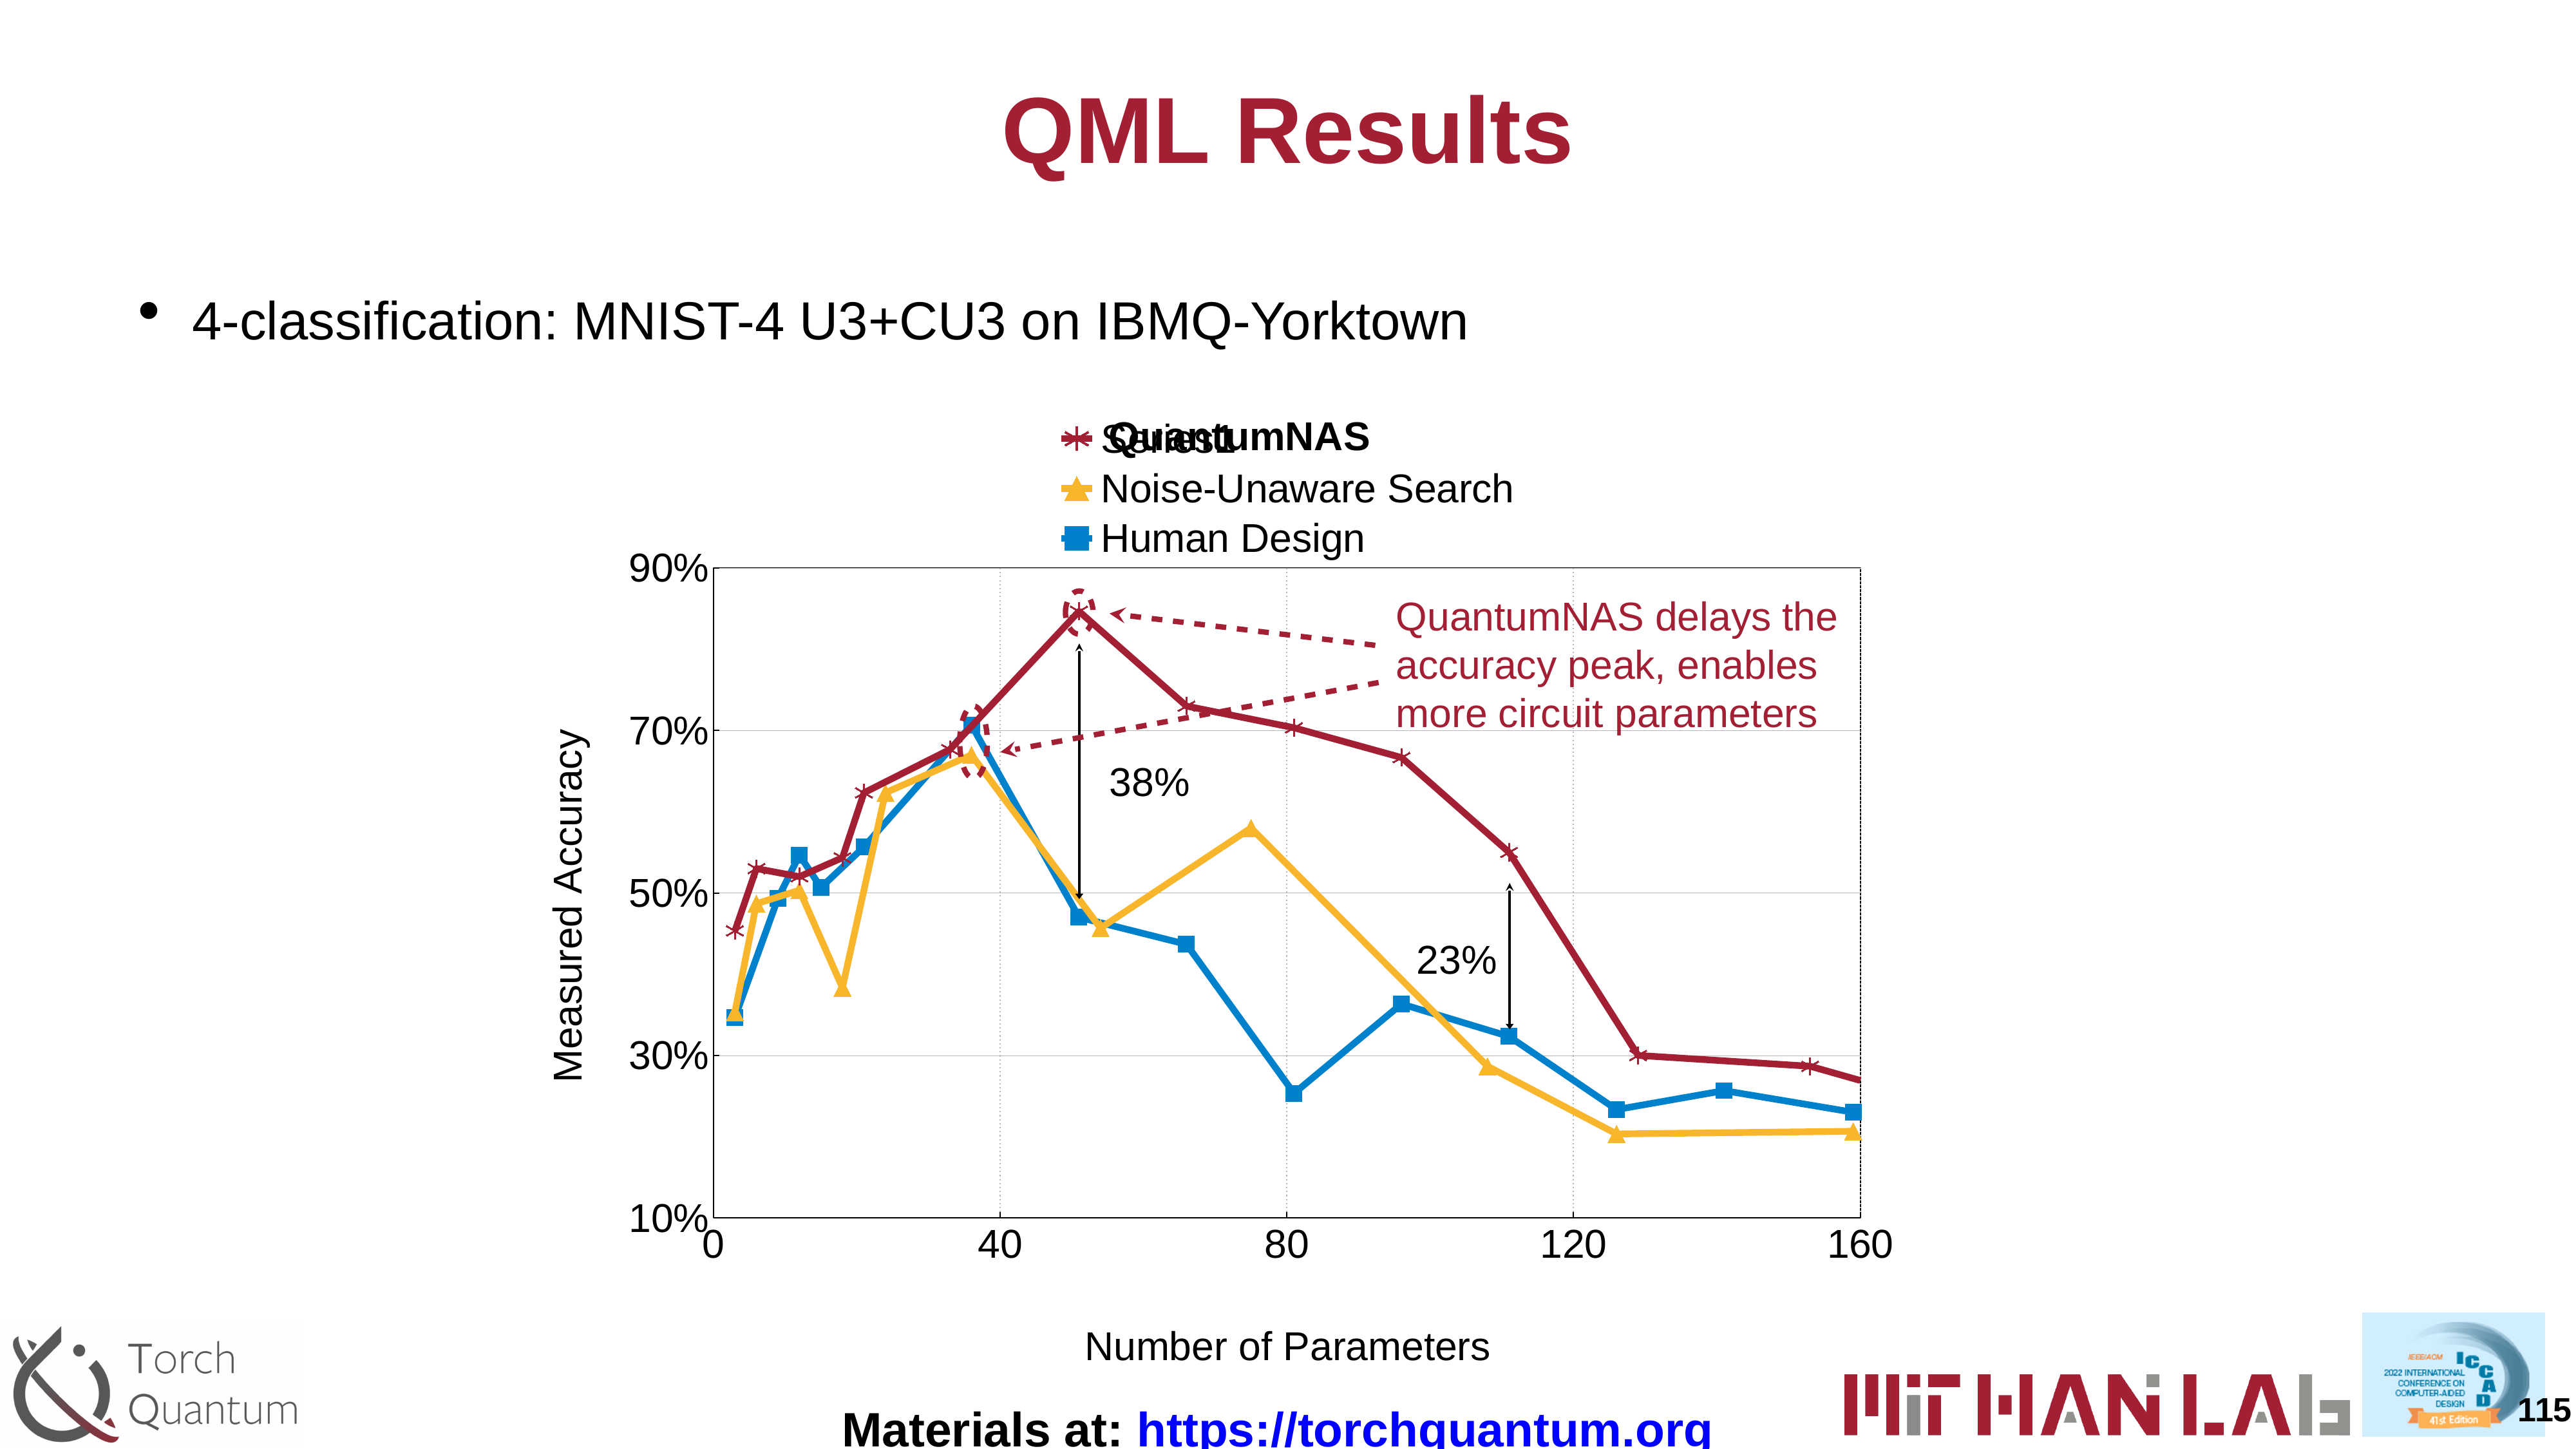

# QML Results
4-classification: MNIST-4 U3+CU3 on IBMQ-Yorktown
QuantumNAS

### Chart

| Category |  | Noise-Unaware Search | Human Design |
|---|---|---|---|
QuantumNAS delays the accuracy peak, enables more circuit parameters

38%

23%
Number of Parameters
115